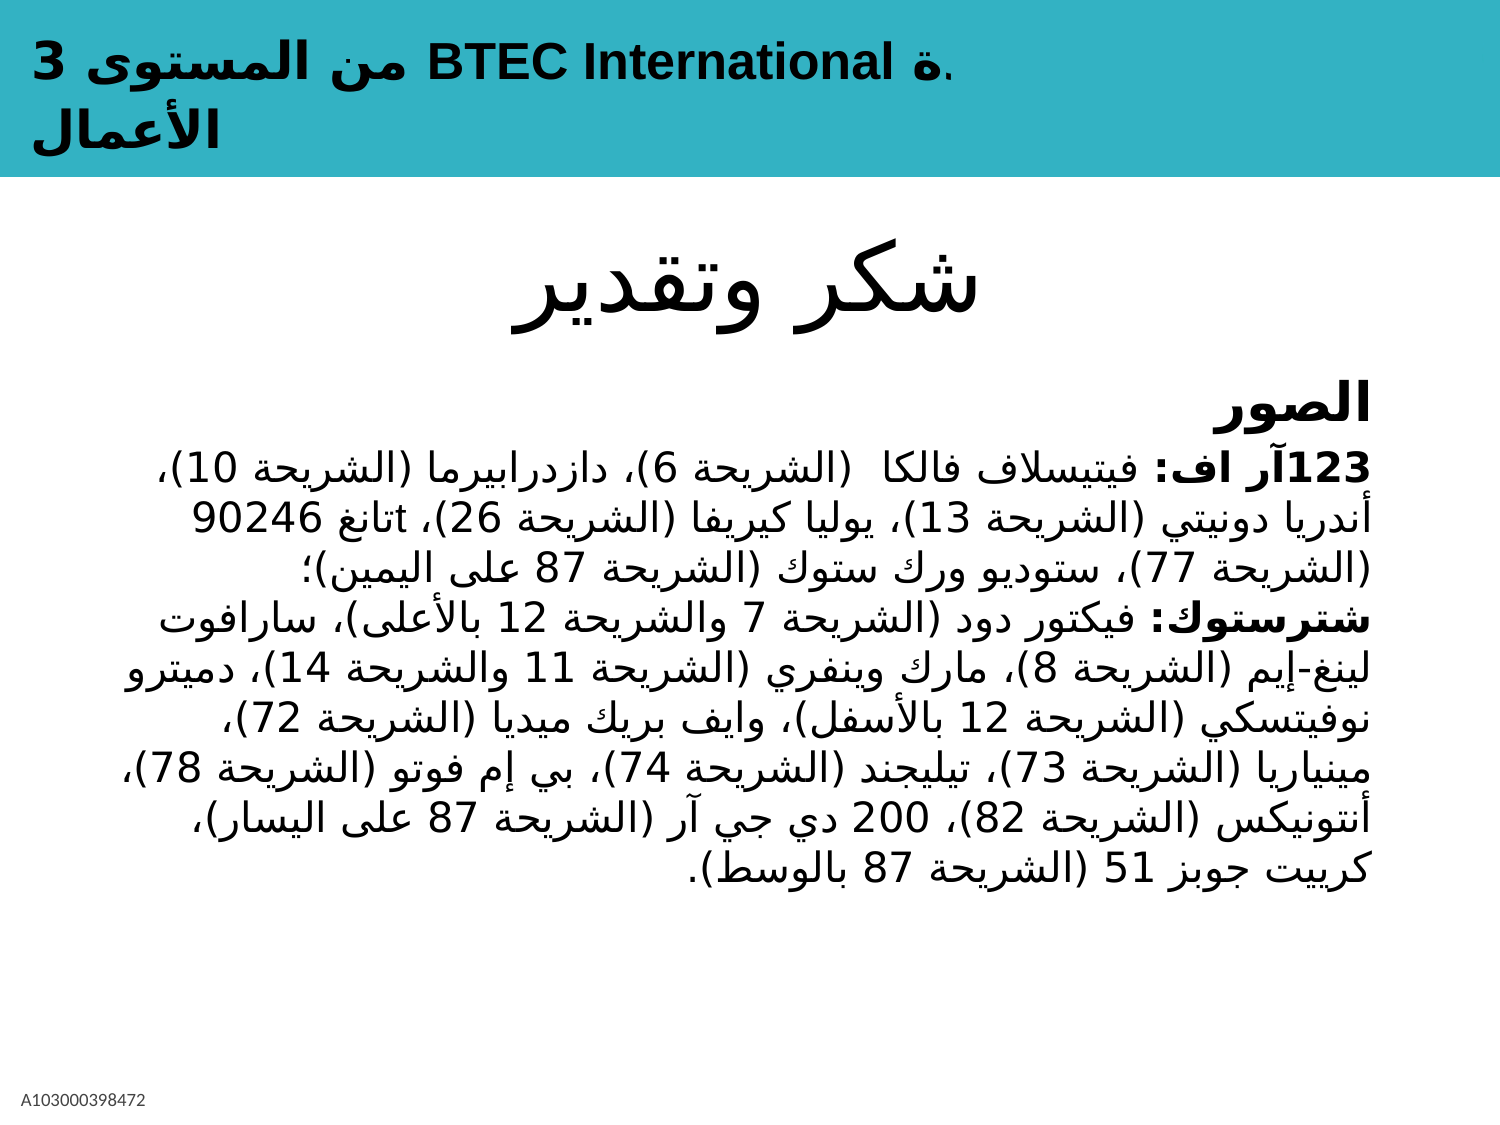

# شكر وتقدير
الصور
123آر اف: فيتيسلاف فالكا  (الشريحة 6)، دازدرابيرما (الشريحة 10)، أندريا دونيتي (الشريحة 13)، يوليا كيريفا (الشريحة 26)، tتانغ 90246 (الشريحة 77)، ستوديو ورك ستوك (الشريحة 87 على اليمين)؛ شترستوك: فيكتور دود (الشريحة 7 والشريحة 12 بالأعلى)، سارافوت لينغ-إيم (الشريحة 8)، مارك وينفري (الشريحة 11 والشريحة 14)، دميترو نوفيتسكي (الشريحة 12 بالأسفل)، وايف بريك ميديا (الشريحة 72)، مينياريا (الشريحة 73)، تيليجند (الشريحة 74)، بي إم فوتو (الشريحة 78)، أنتونيكس (الشريحة 82)، 200 دي جي آر (الشريحة 87 على اليسار)، كرييت جوبز 51 (الشريحة 87 بالوسط).

A103000398472